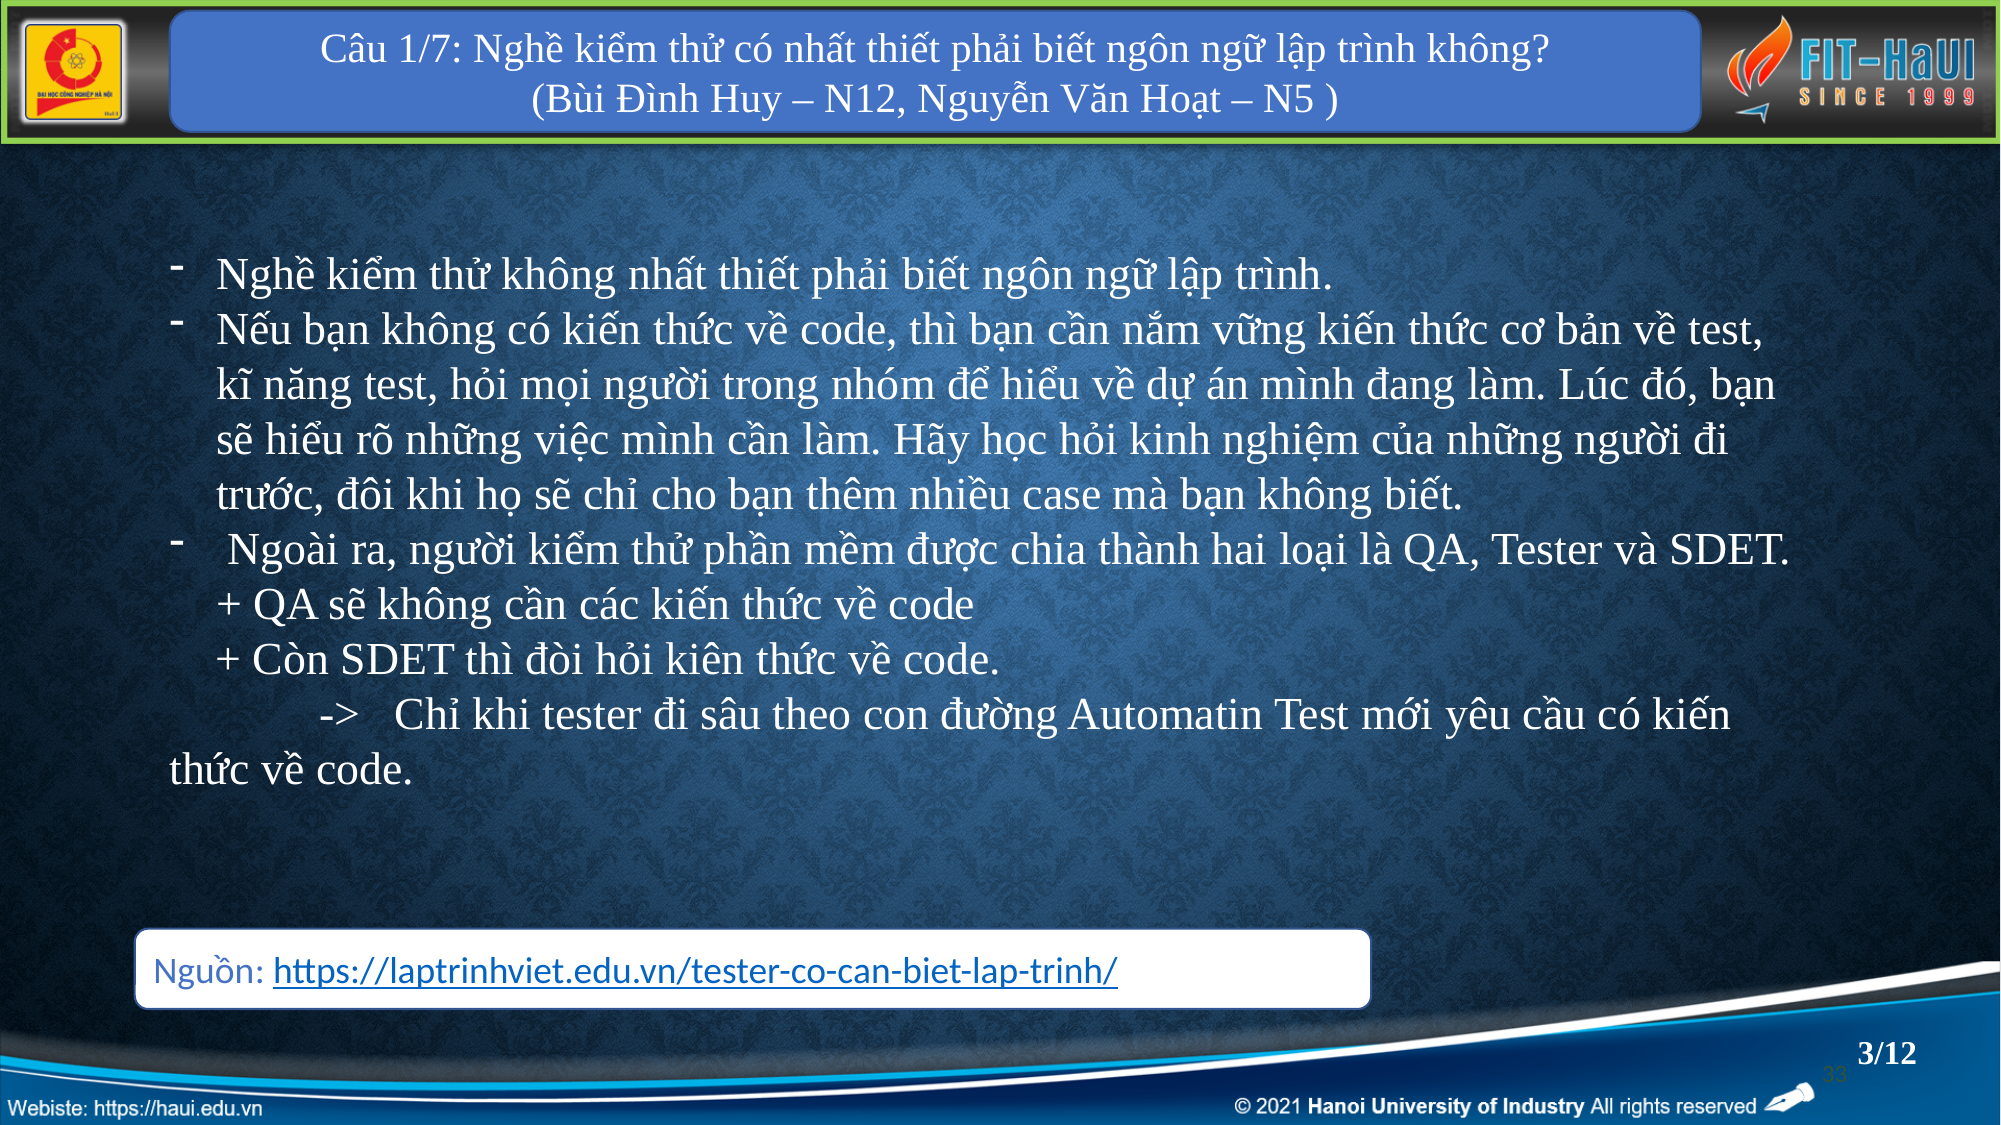

Câu 1/7: Nghề kiểm thử có nhất thiết phải biết ngôn ngữ lập trình không? (Bùi Đình Huy – N12, Nguyễn Văn Hoạt – N5 )
Nghề kiểm thử không nhất thiết phải biết ngôn ngữ lập trình.
Nếu bạn không có kiến thức về code, thì bạn cần nắm vững kiến thức cơ bản về test, kĩ năng test, hỏi mọi người trong nhóm để hiểu về dự án mình đang làm. Lúc đó, bạn sẽ hiểu rõ những việc mình cần làm. Hãy học hỏi kinh nghiệm của những người đi trước, đôi khi họ sẽ chỉ cho bạn thêm nhiều case mà bạn không biết.
 Ngoài ra, người kiểm thử phần mềm được chia thành hai loại là QA, Tester và SDET. + QA sẽ không cần các kiến thức về code
    + Còn SDET thì đòi hỏi kiên thức về code.
	->   Chỉ khi tester đi sâu theo con đường Automatin Test mới yêu cầu có kiến thức về code.
Nguồn: https://laptrinhviet.edu.vn/tester-co-can-biet-lap-trinh/
3/12
33